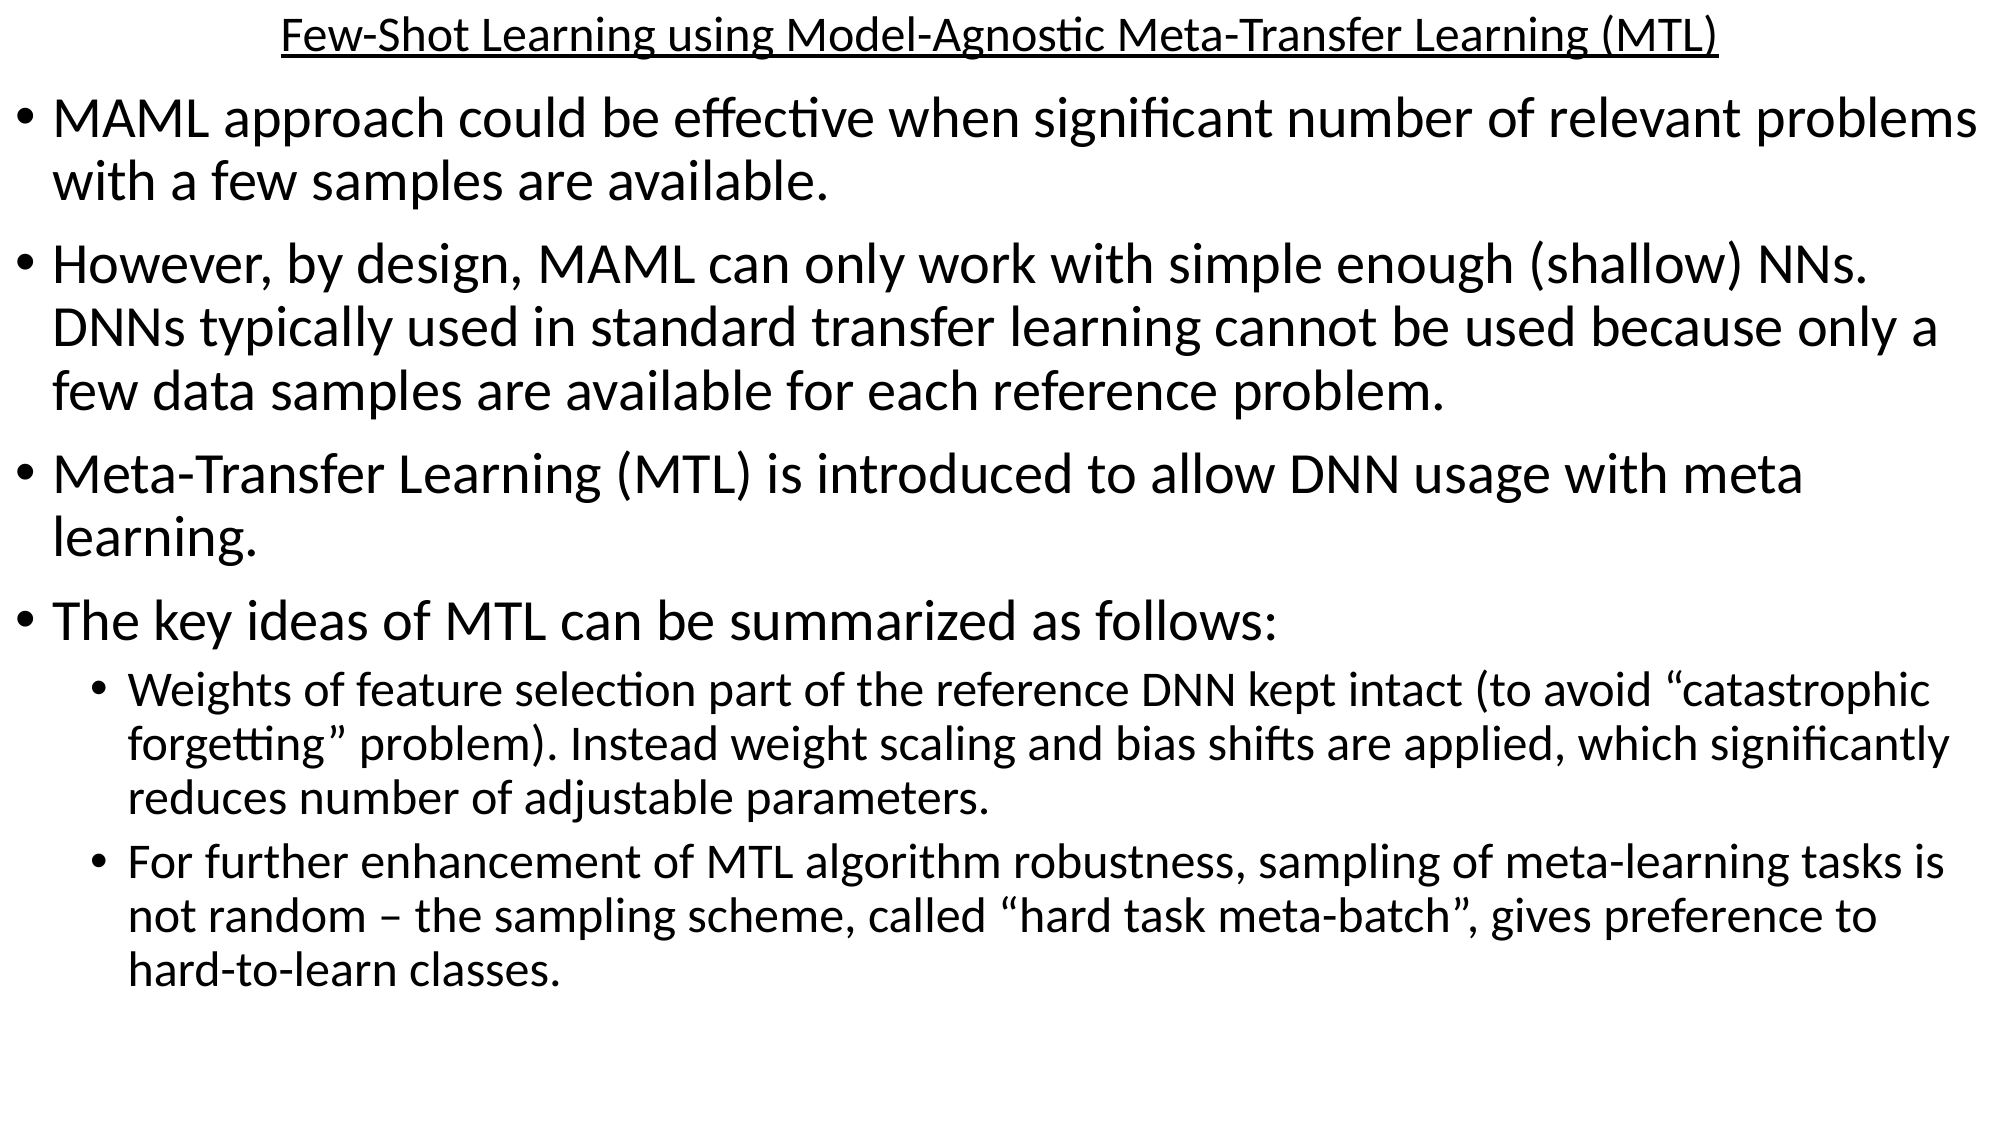

# Few-Shot Learning using Model-Agnostic Meta-Transfer Learning (MTL)
MAML approach could be effective when significant number of relevant problems with a few samples are available.
However, by design, MAML can only work with simple enough (shallow) NNs. DNNs typically used in standard transfer learning cannot be used because only a few data samples are available for each reference problem.
Meta-Transfer Learning (MTL) is introduced to allow DNN usage with meta learning.
The key ideas of MTL can be summarized as follows:
Weights of feature selection part of the reference DNN kept intact (to avoid “catastrophic forgetting” problem). Instead weight scaling and bias shifts are applied, which significantly reduces number of adjustable parameters.
For further enhancement of MTL algorithm robustness, sampling of meta-learning tasks is not random – the sampling scheme, called “hard task meta-batch”, gives preference to hard-to-learn classes.